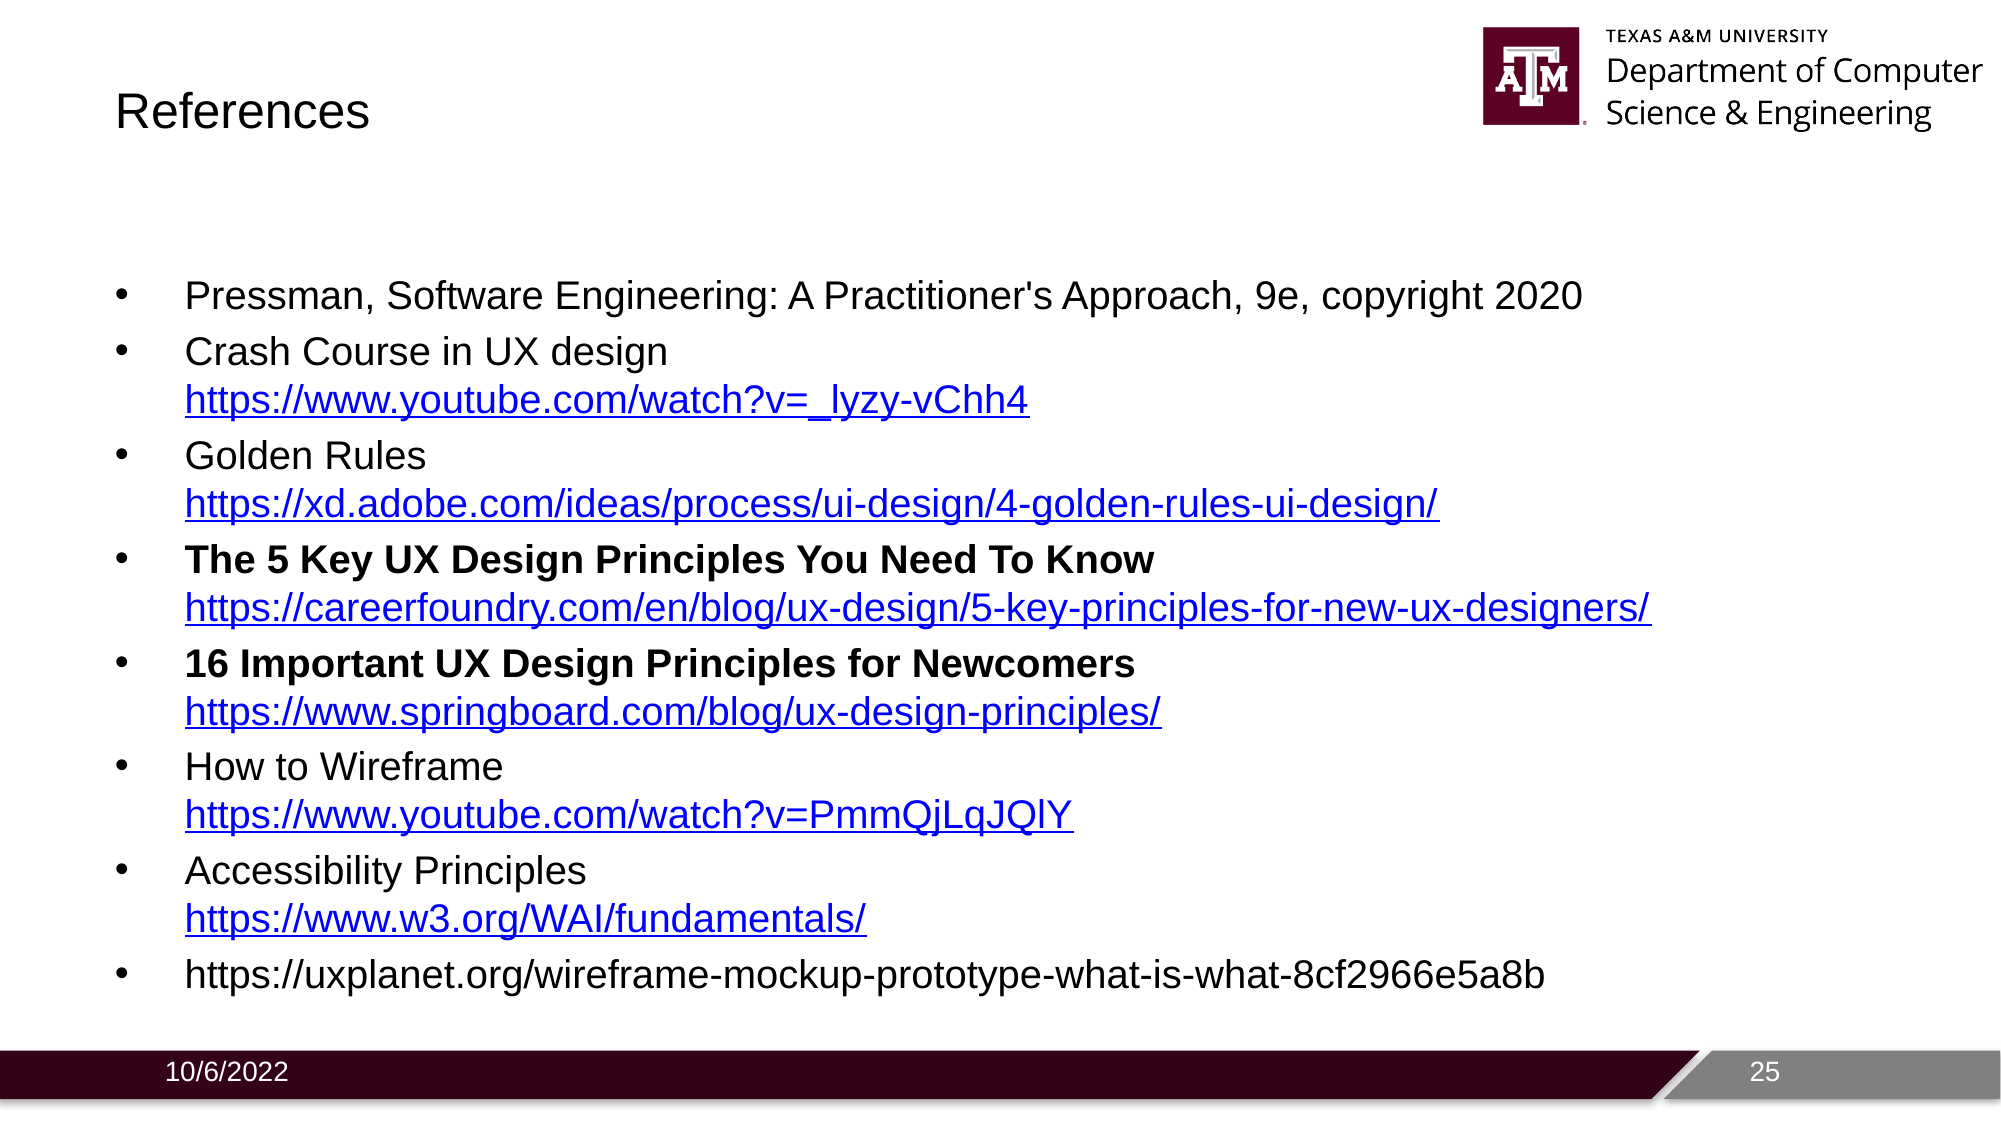

# References
Pressman, Software Engineering: A Practitioner's Approach, 9e, copyright 2020
Crash Course in UX design
https://www.youtube.com/watch?v=_lyzy-vChh4
Golden Rules
https://xd.adobe.com/ideas/process/ui-design/4-golden-rules-ui-design/
The 5 Key UX Design Principles You Need To Know
https://careerfoundry.com/en/blog/ux-design/5-key-principles-for-new-ux-designers/
16 Important UX Design Principles for Newcomers
https://www.springboard.com/blog/ux-design-principles/
How to Wireframe
https://www.youtube.com/watch?v=PmmQjLqJQlY
Accessibility Principles
https://www.w3.org/WAI/fundamentals/
https://uxplanet.org/wireframe-mockup-prototype-what-is-what-8cf2966e5a8b